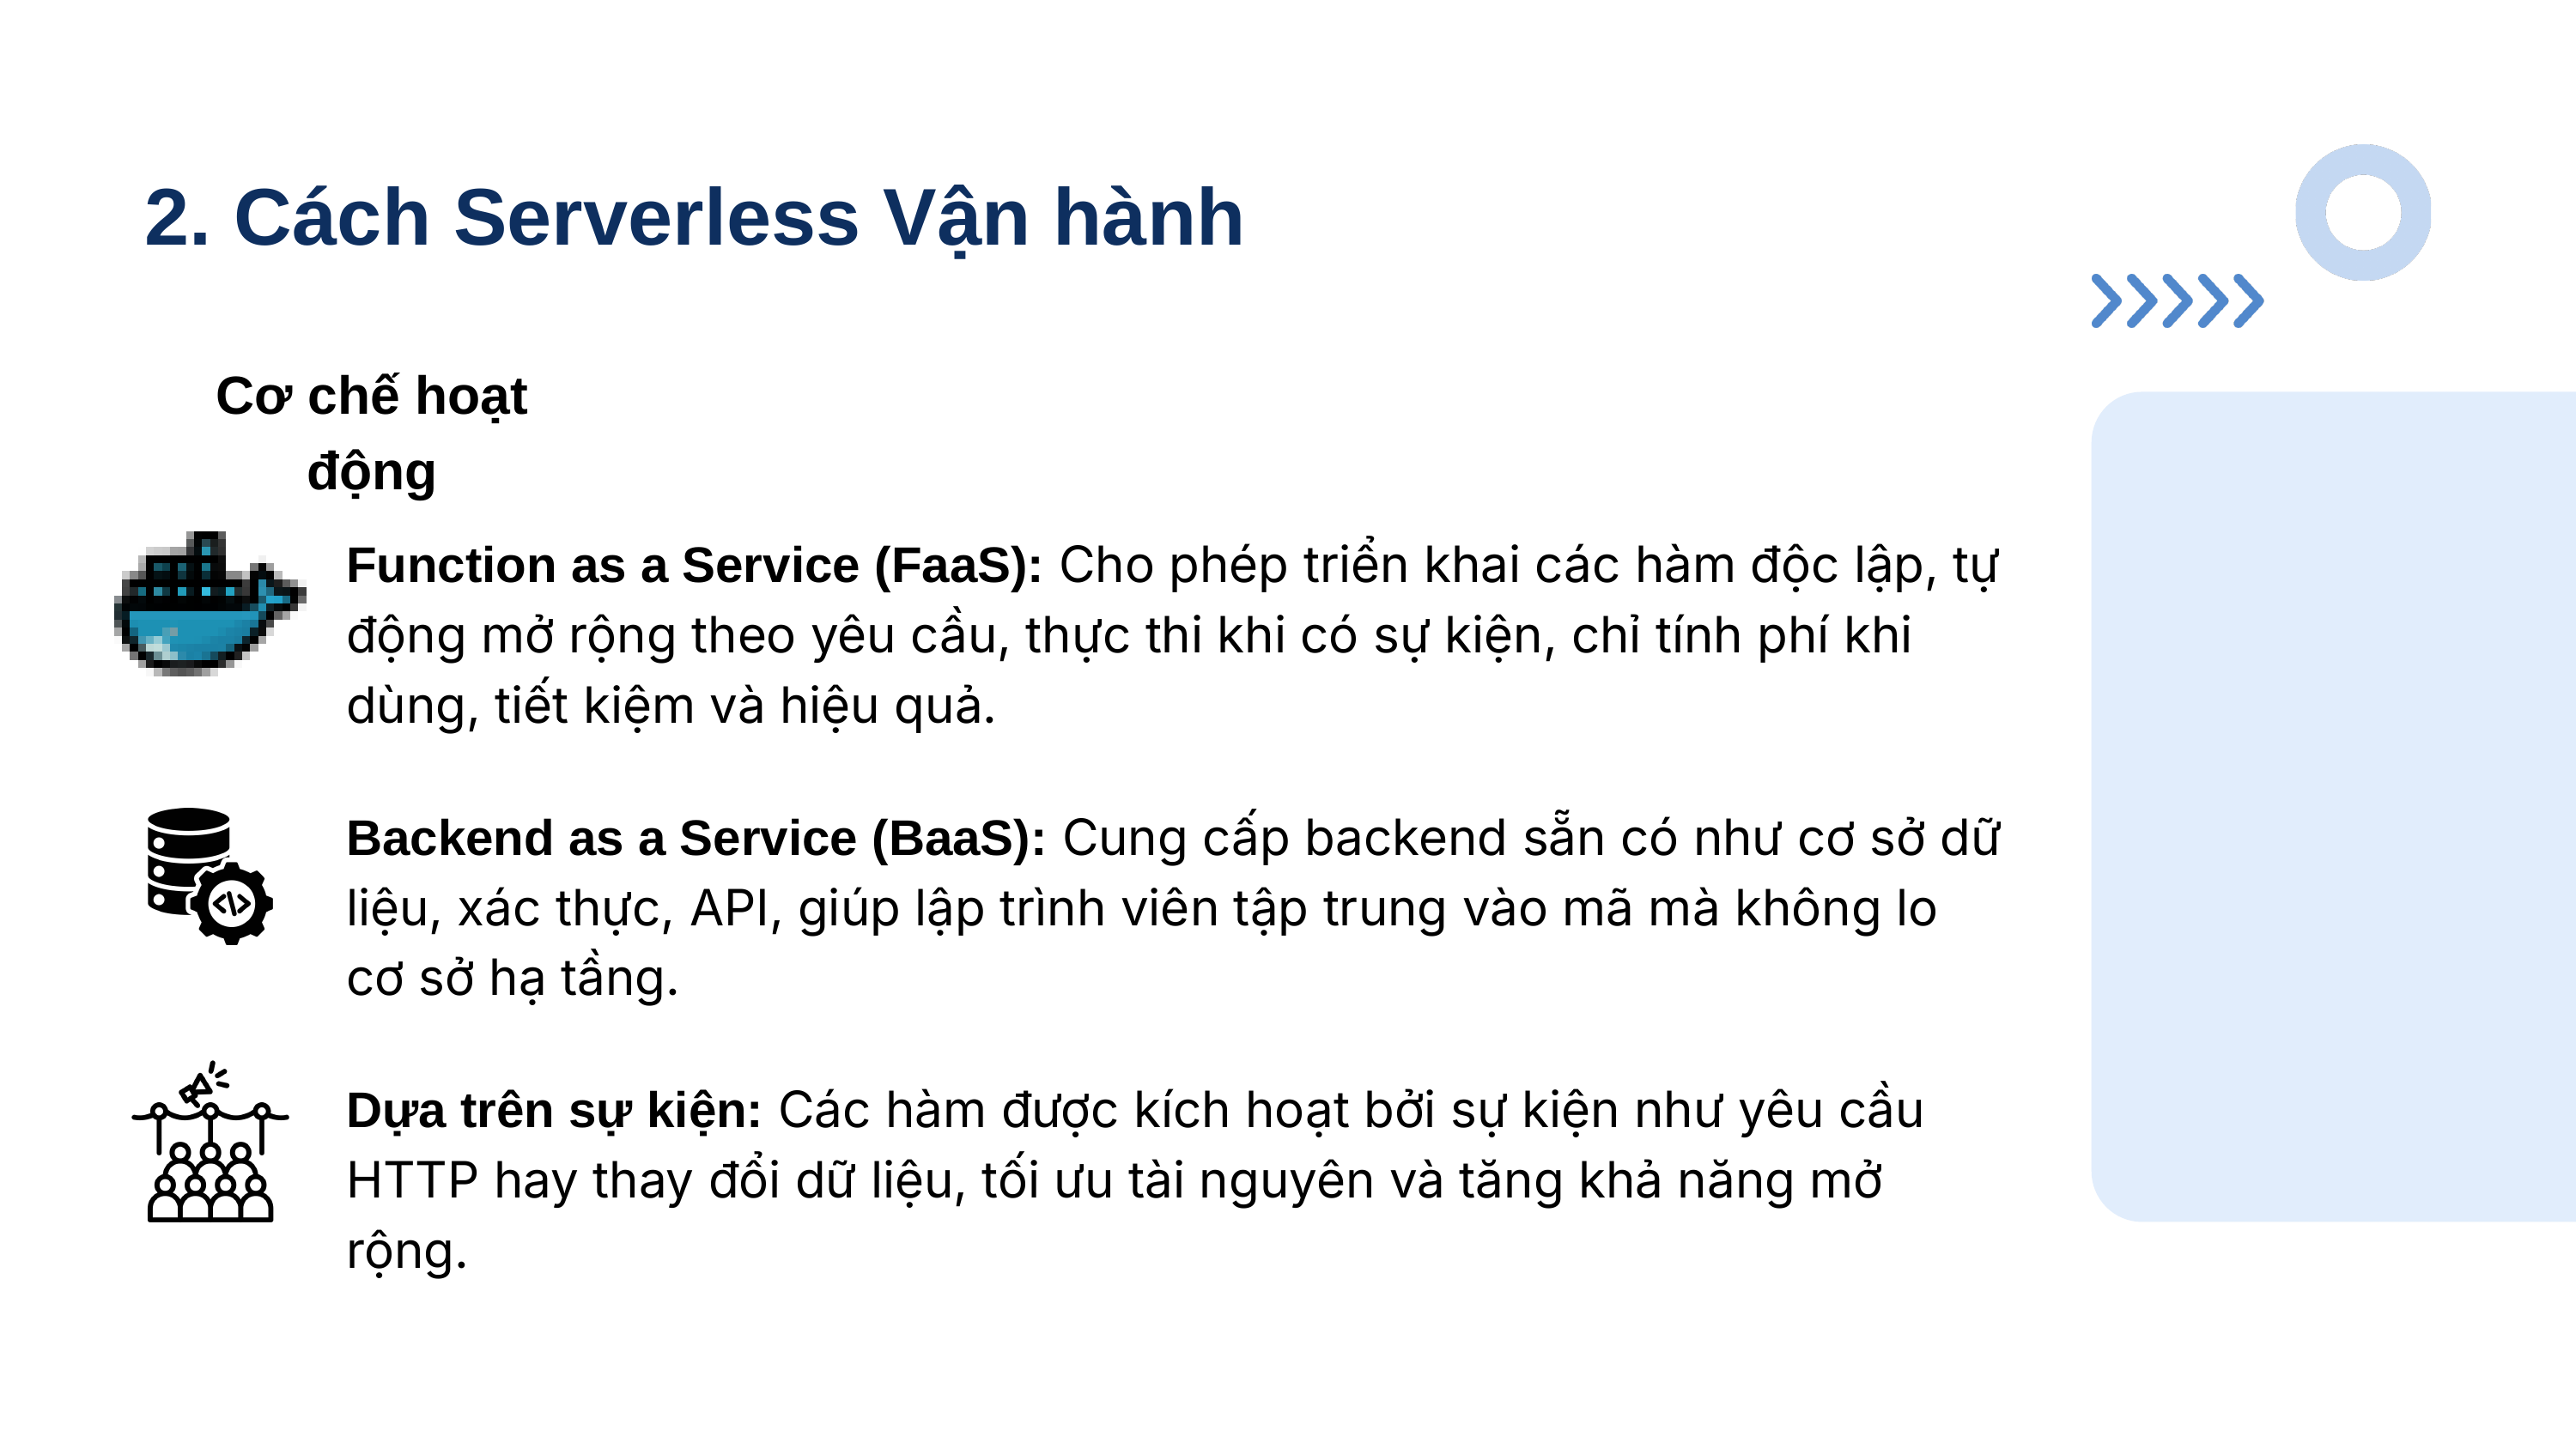

2. Cách Serverless Vận hành

Cơ chế hoạt động

Function as a Service (FaaS): Cho phép triển khai các hàm độc lập, tự động mở rộng theo yêu cầu, thực thi khi có sự kiện, chỉ tính phí khi dùng, tiết kiệm và hiệu quả.

Backend as a Service (BaaS): Cung cấp backend sẵn có như cơ sở dữ liệu, xác thực, API, giúp lập trình viên tập trung vào mã mà không lo cơ sở hạ tầng.

Dựa trên sự kiện: Các hàm được kích hoạt bởi sự kiện như yêu cầu HTTP hay thay đổi dữ liệu, tối ưu tài nguyên và tăng khả năng mở rộng.